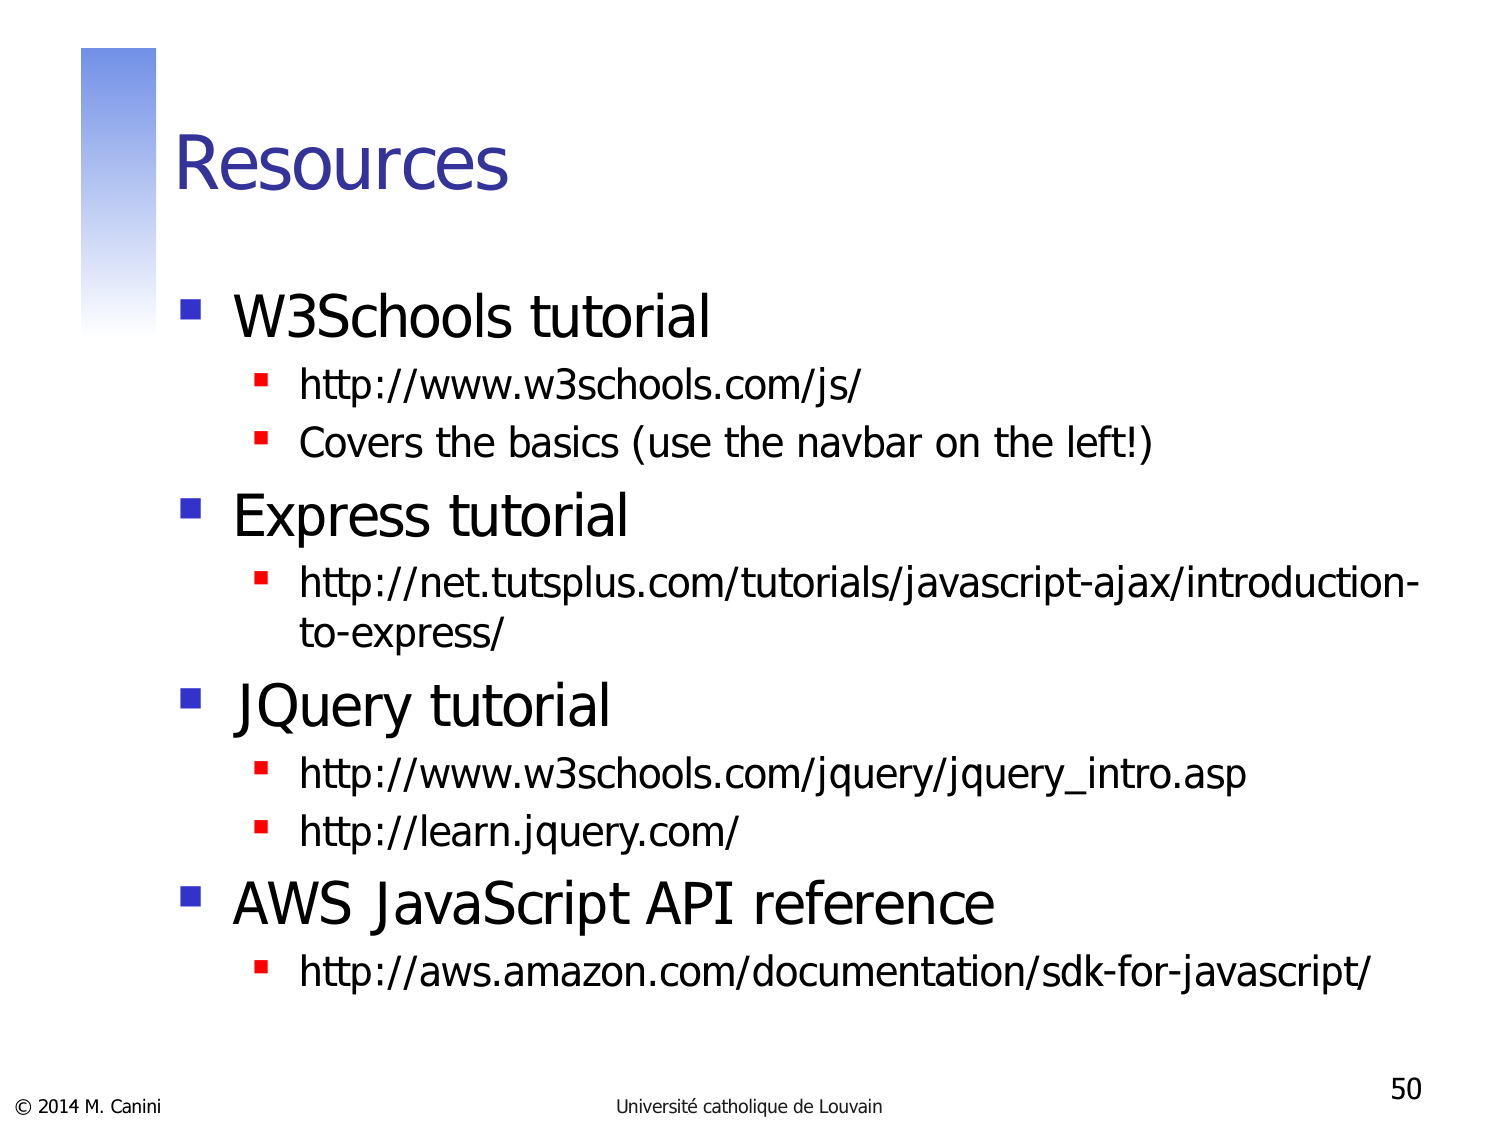

# Resources
W3Schools tutorial
http://www.w3schools.com/js/
Covers the basics (use the navbar on the left!)
Express tutorial
http://net.tutsplus.com/tutorials/javascript-ajax/introduction-to-express/
JQuery tutorial
http://www.w3schools.com/jquery/jquery_intro.asp
http://learn.jquery.com/
AWS JavaScript API reference
http://aws.amazon.com/documentation/sdk-for-javascript/

50
Université catholique de Louvain